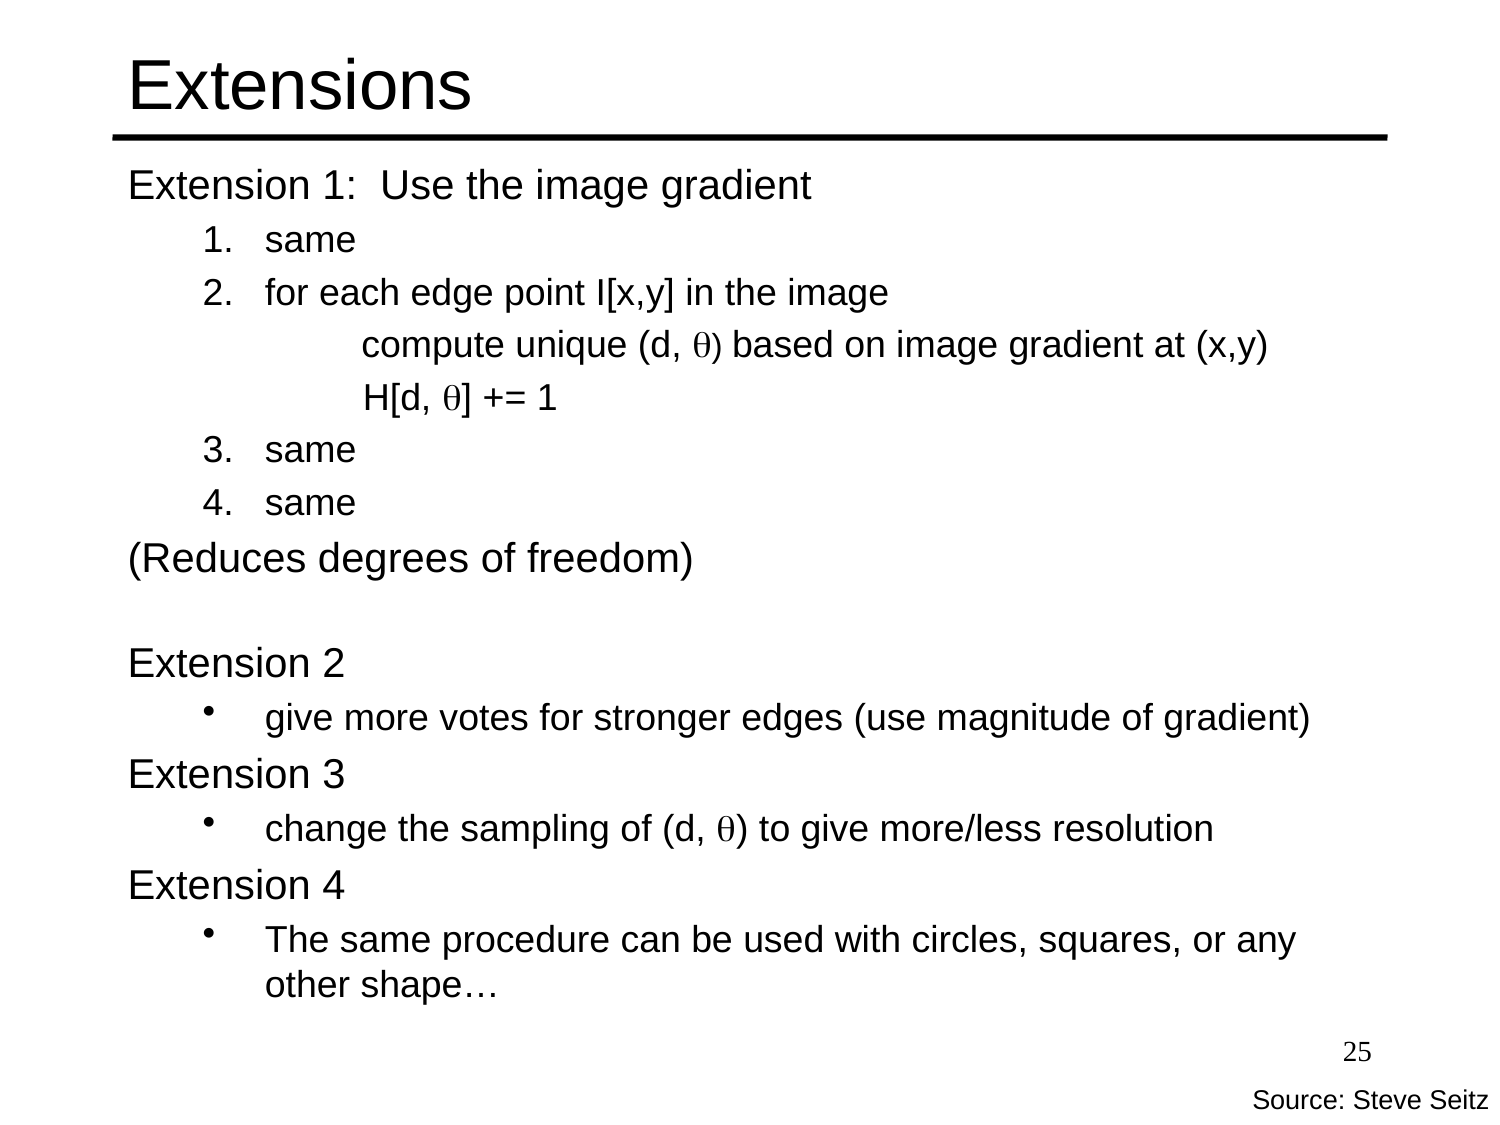

# Extensions
Extension 1:  Use the image gradient
same
for each edge point I[x,y] in the image
        compute unique (d, θ) based on image gradient at (x,y)
 H[d, θ] += 1
same
same
(Reduces degrees of freedom)

Extension 2
give more votes for stronger edges (use magnitude of gradient)
Extension 3
change the sampling of (d, θ) to give more/less resolution
Extension 4
The same procedure can be used with circles, squares, or any other shape…
25
Source: Steve Seitz